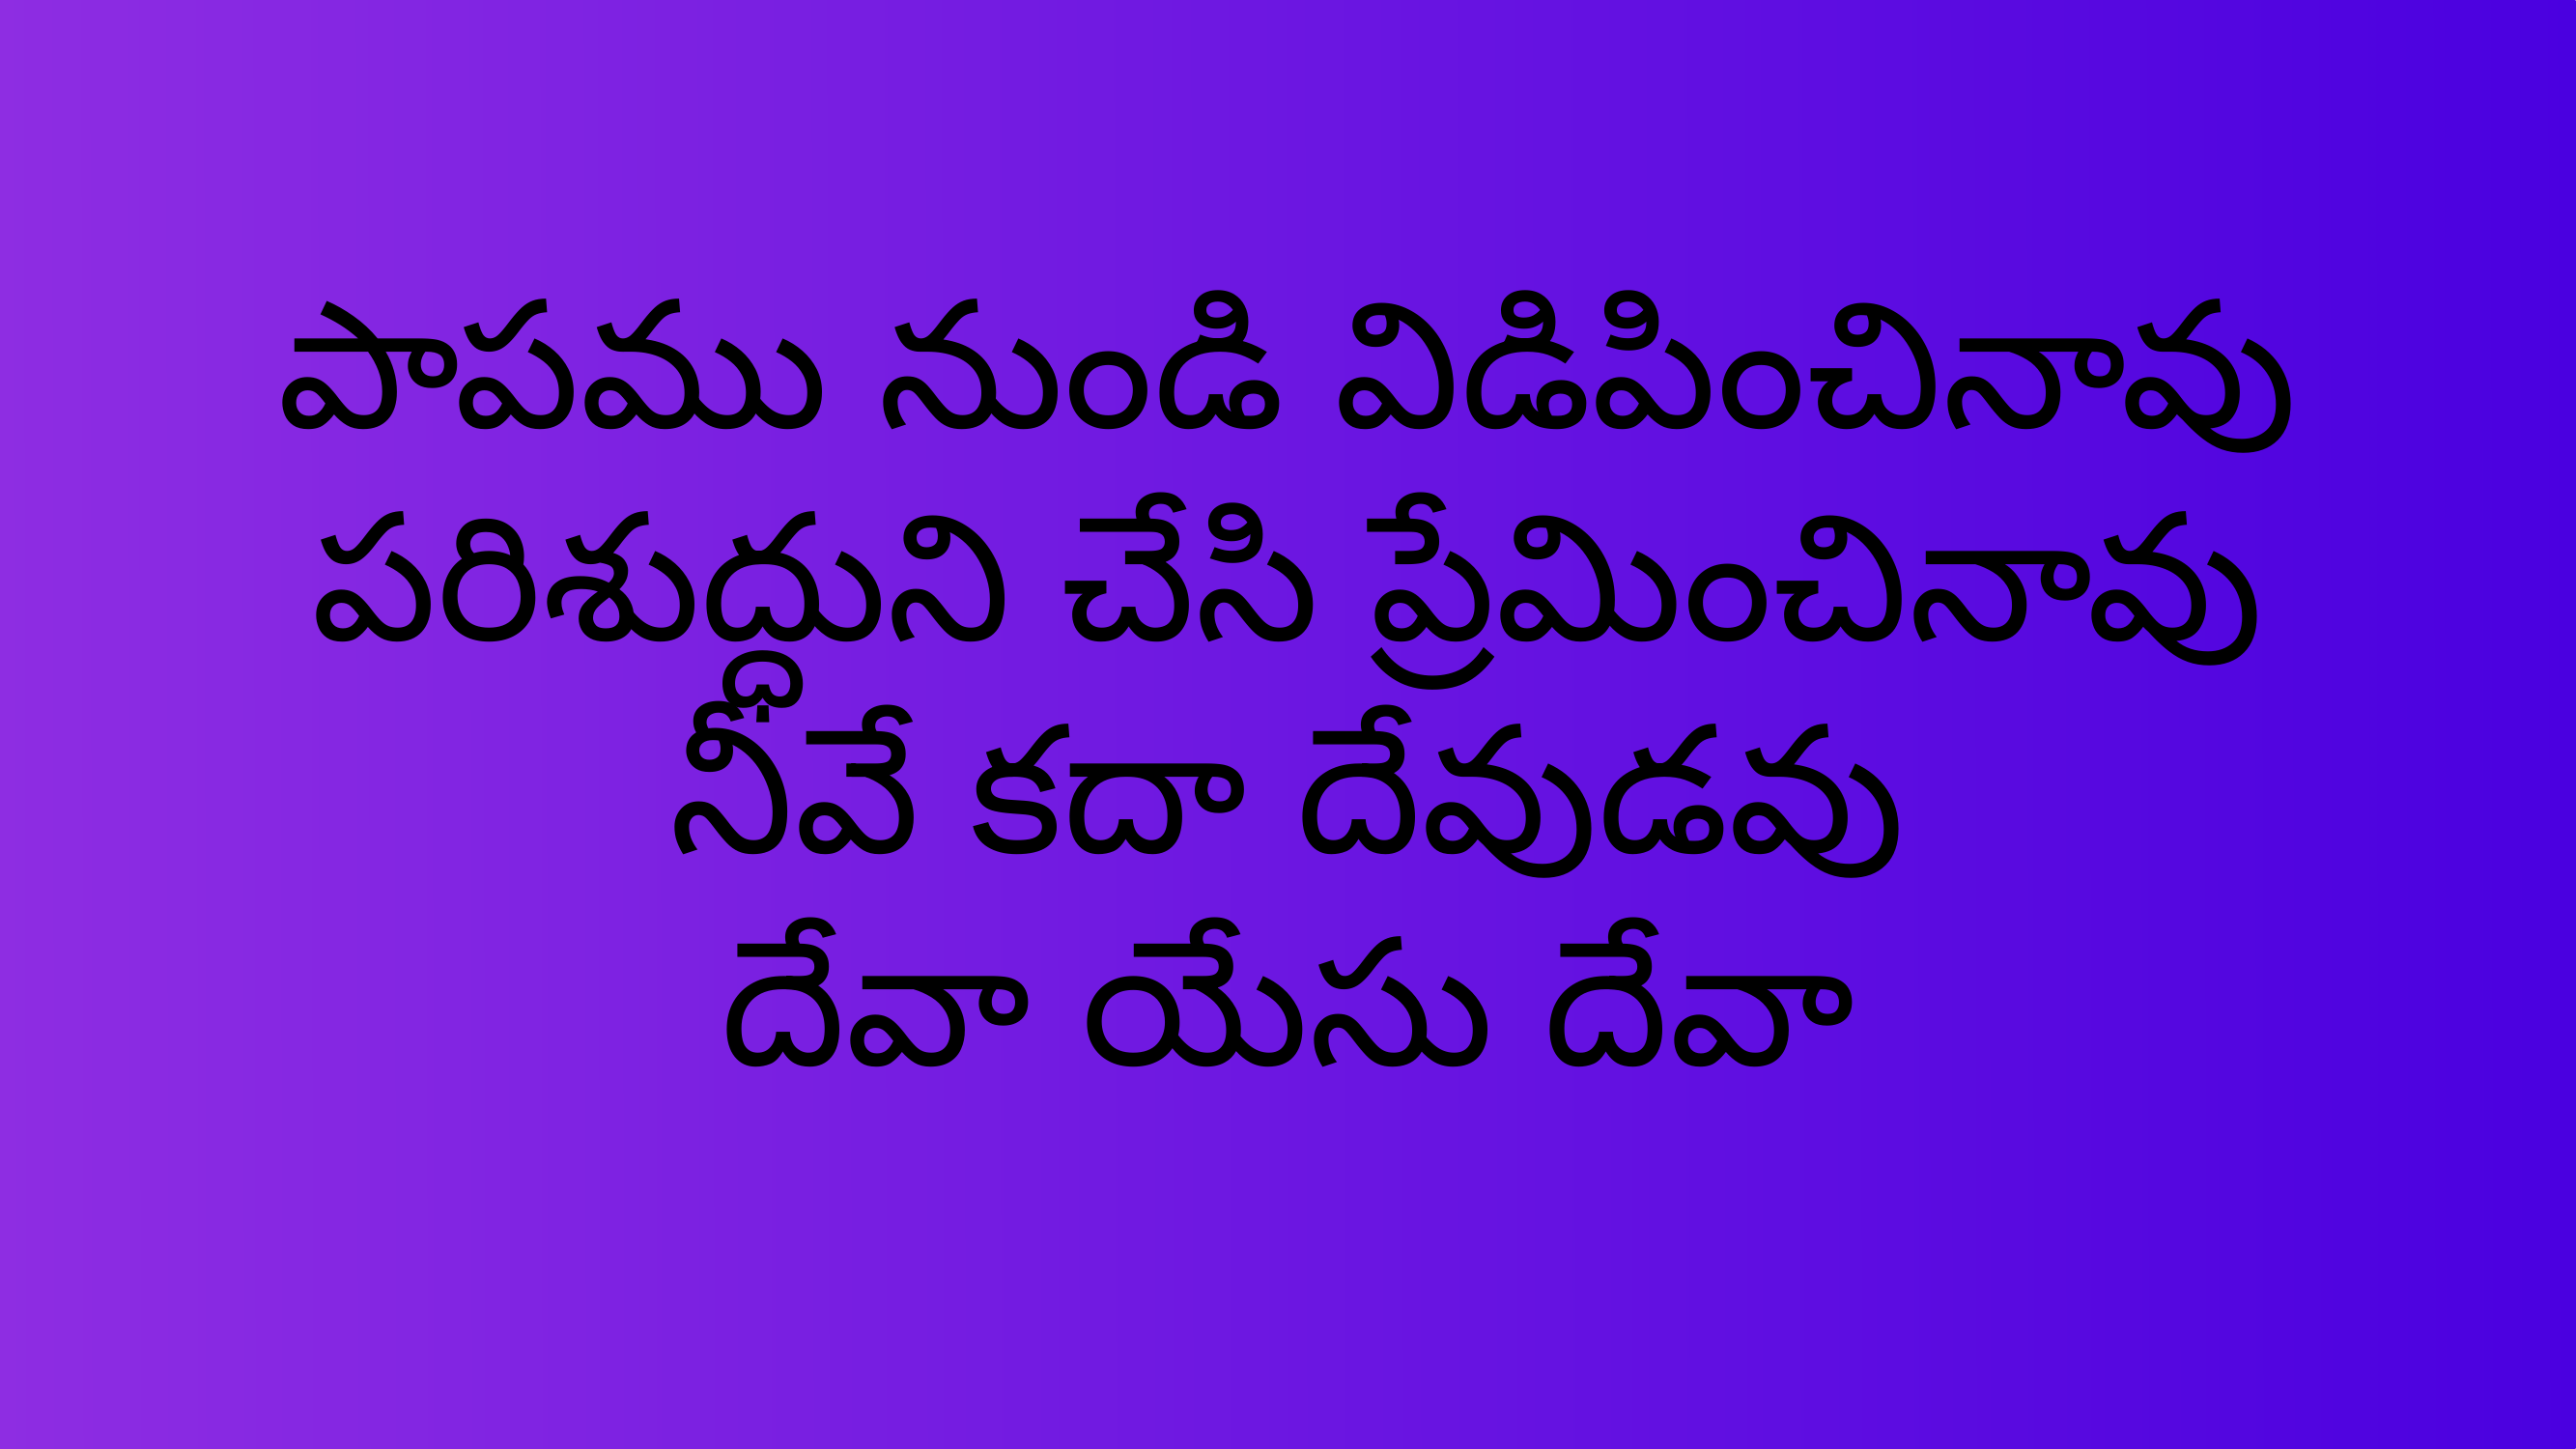

పాపము నుండి విడిపించినావు
పరిశుద్ధుని చేసి ప్రేమించినావు
నీవే కదా దేవుడవు
దేవా యేసు దేవా